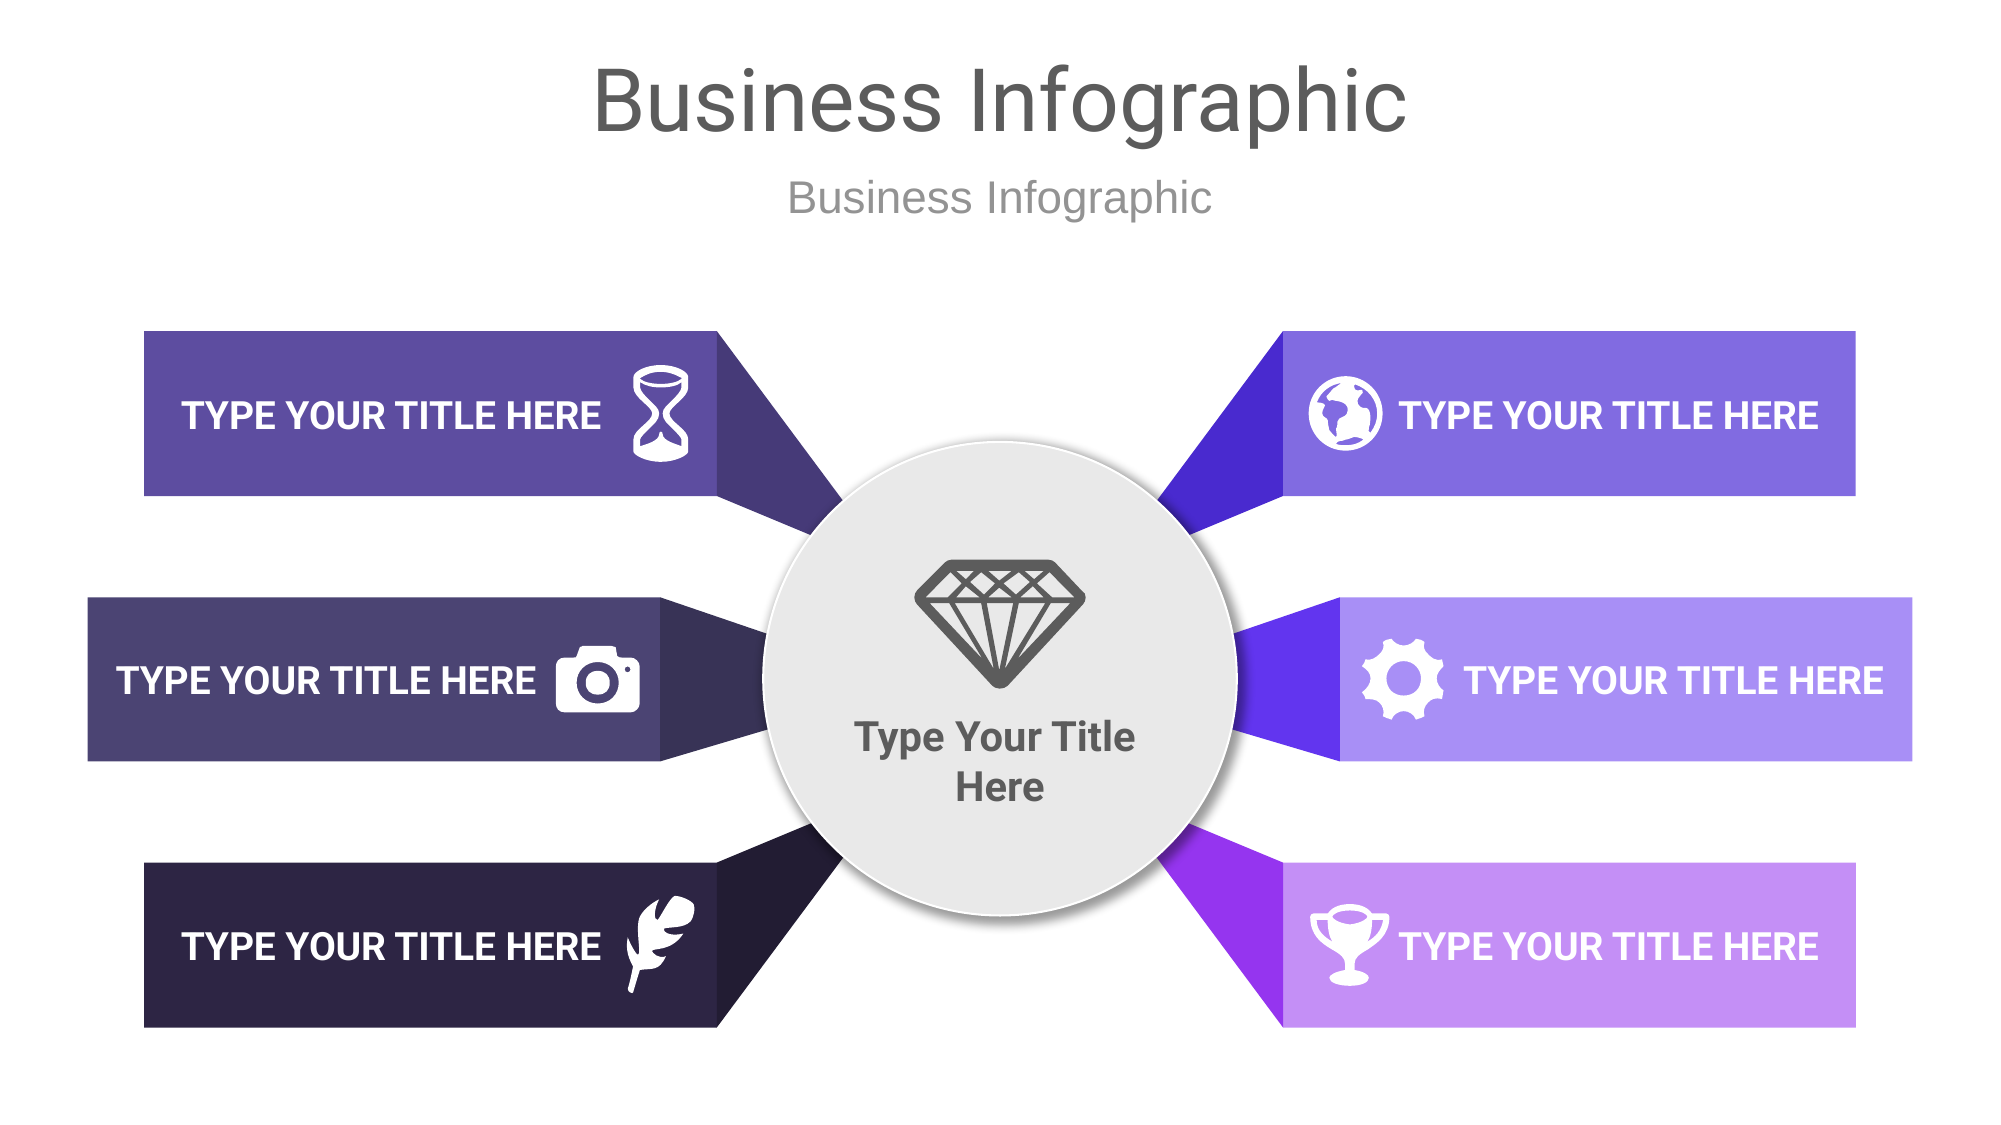

# Business Infographic
Business Infographic

TYPE YOUR TITLE HERE
TYPE YOUR TITLE HERE

TYPE YOUR TITLE HERE
TYPE YOUR TITLE HERE
Type Your Title
Here

TYPE YOUR TITLE HERE
TYPE YOUR TITLE HERE